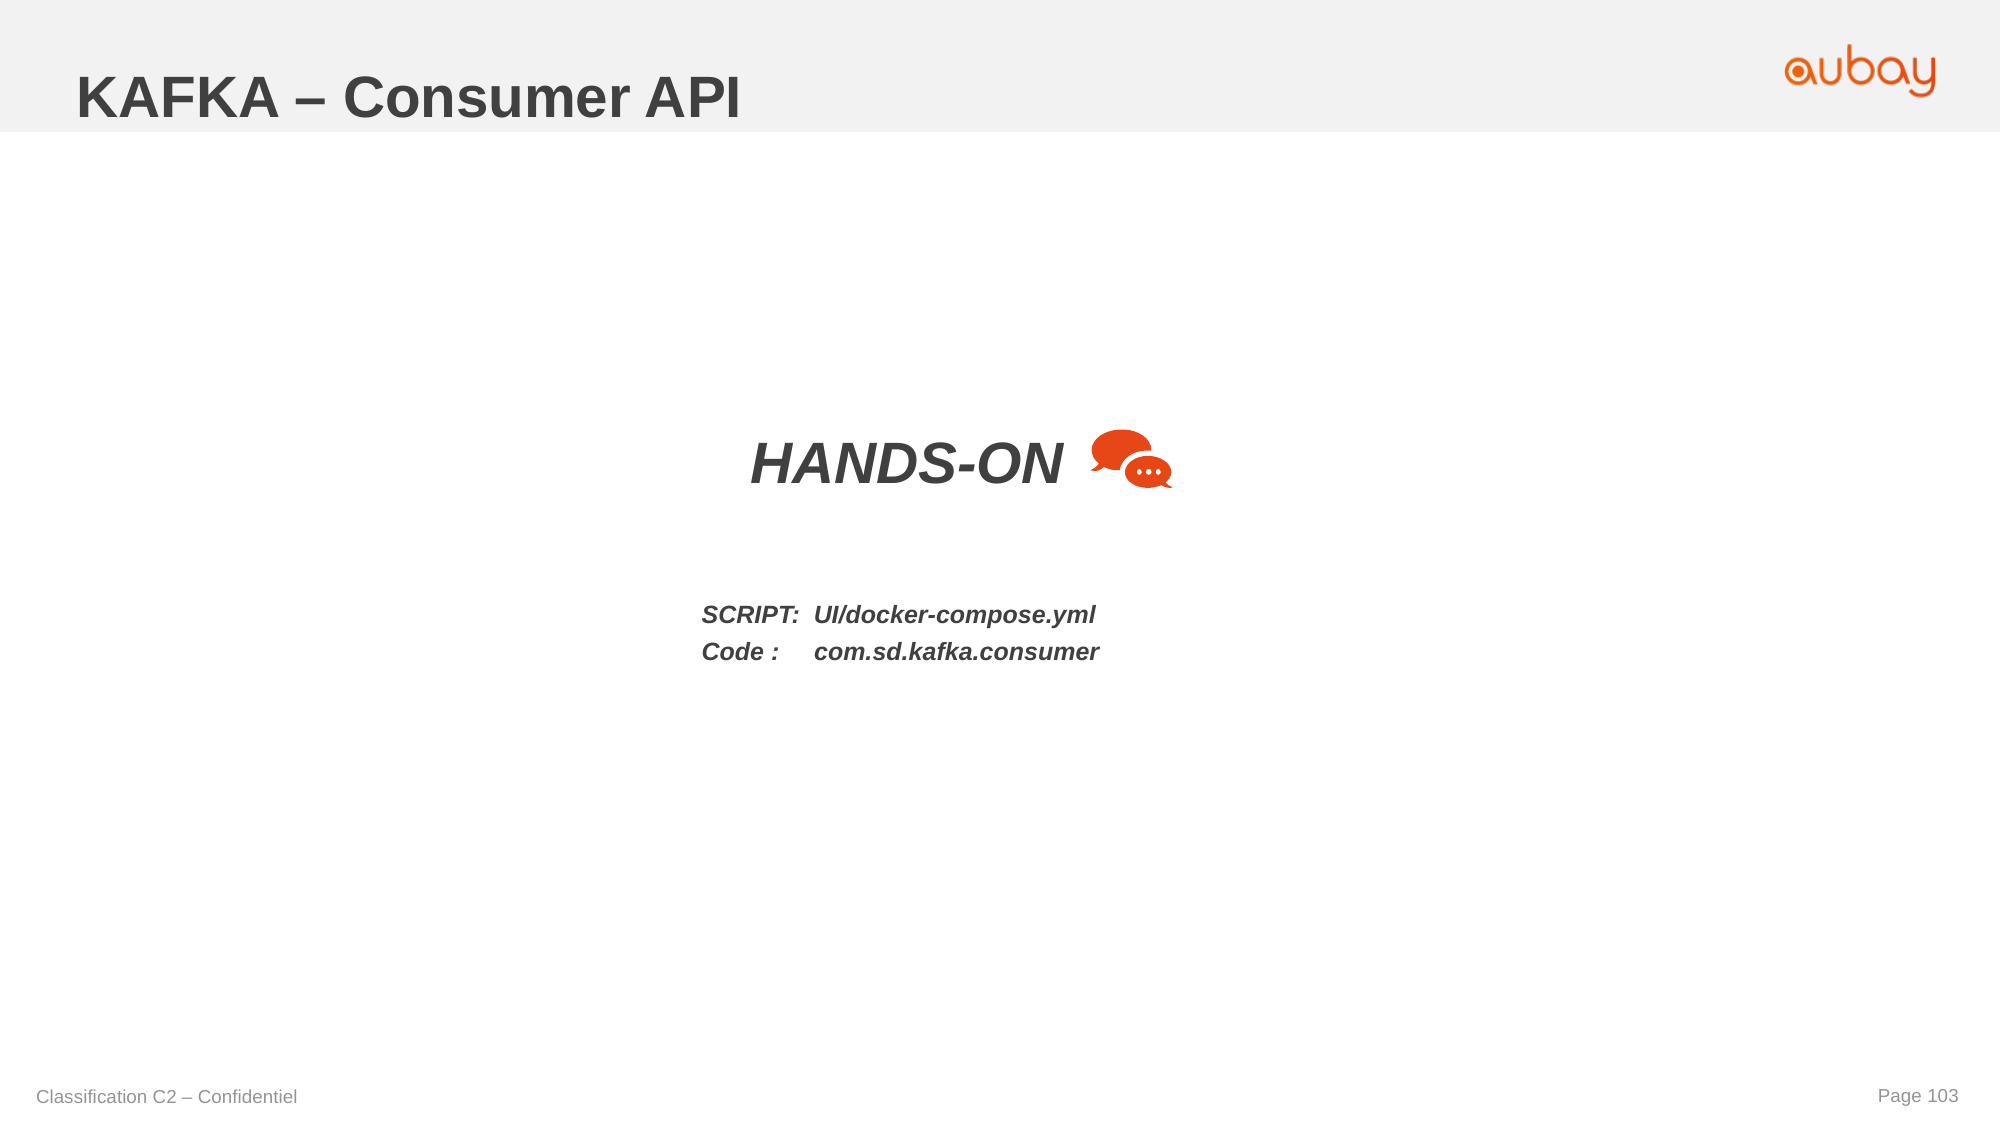

KAFKA – Consumer API

     	   HANDS-ON

  	SCRIPT:  UI/docker-compose.yml
	Code :     com.sd.kafka.consumer